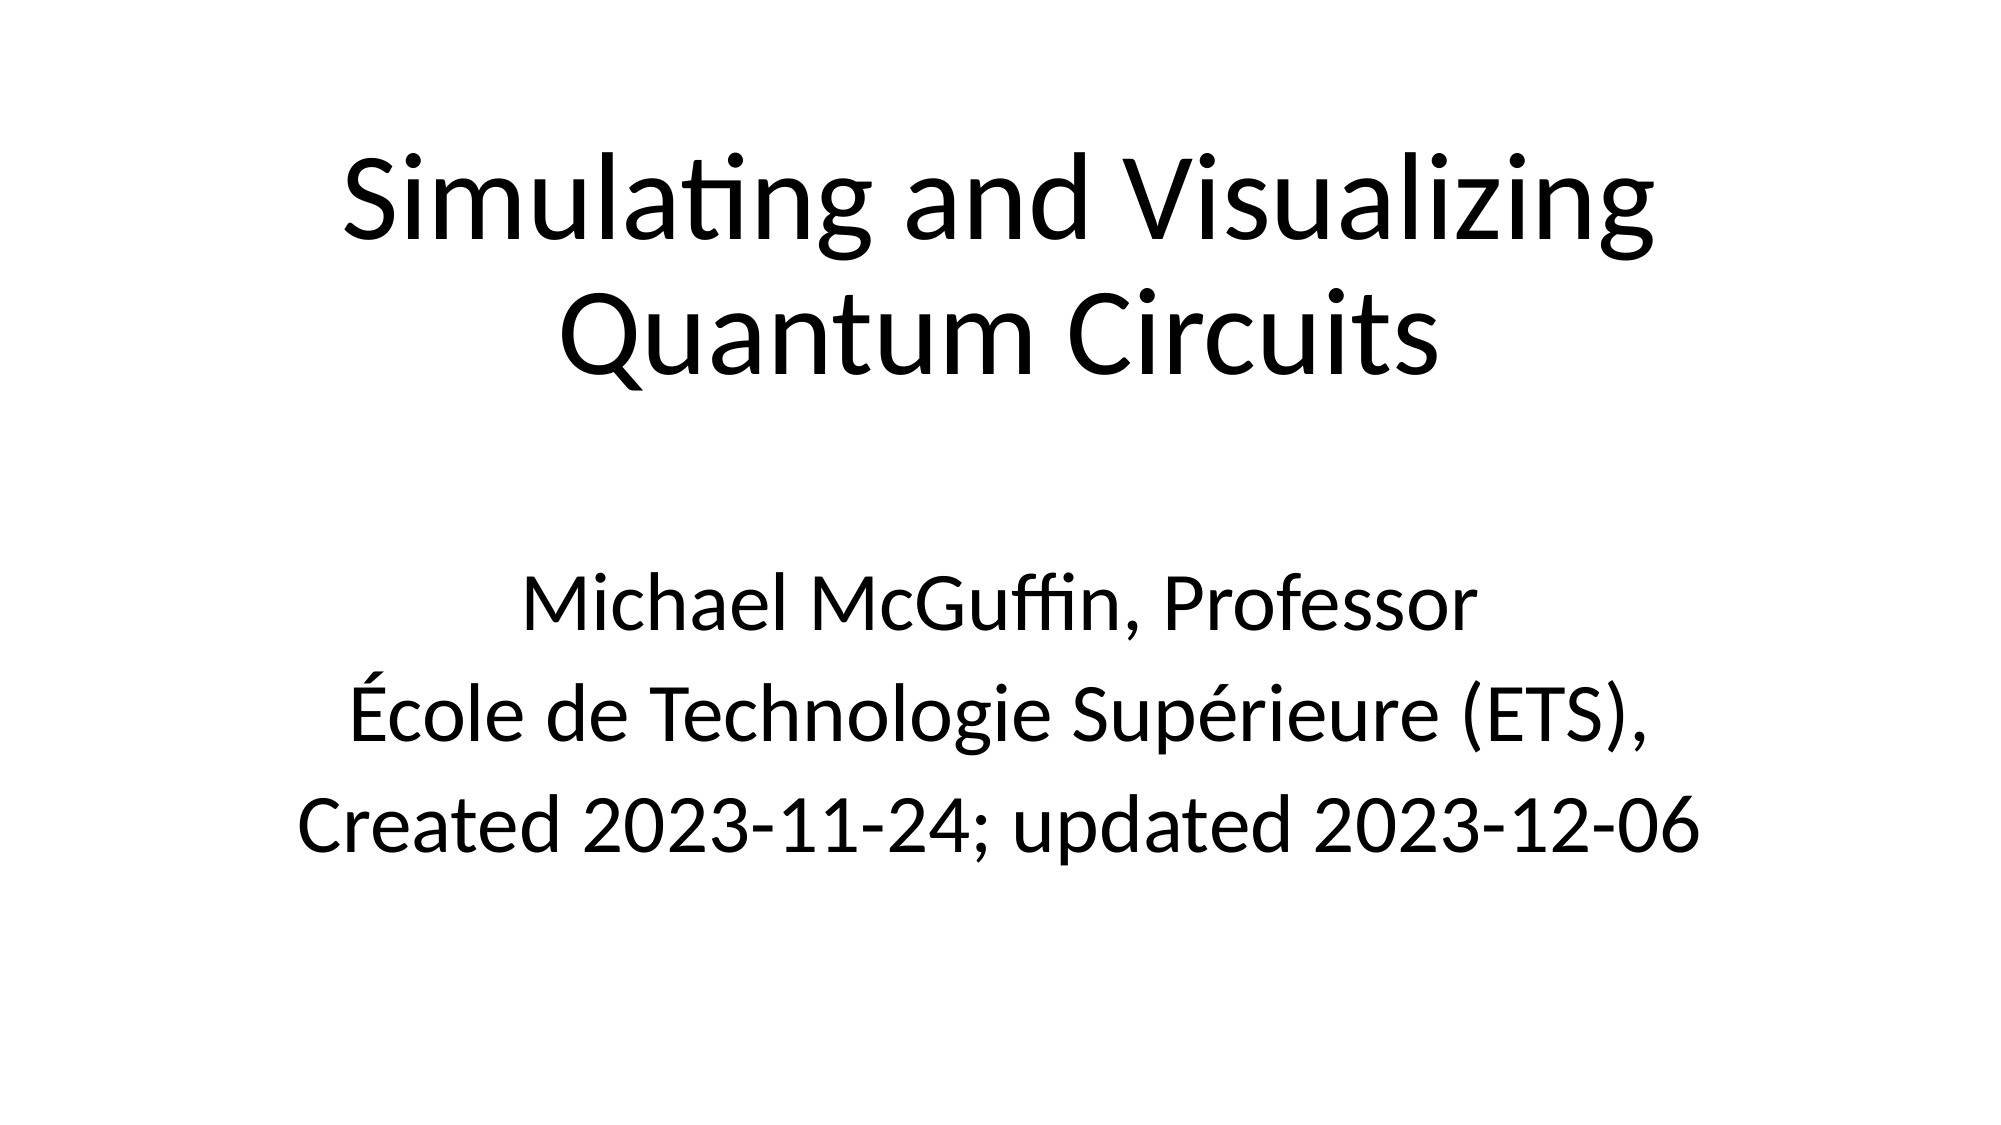

# Simulating and Visualizing Quantum Circuits
Michael McGuffin, Professor
École de Technologie Supérieure (ETS),
Created 2023-11-24; updated 2023-12-06